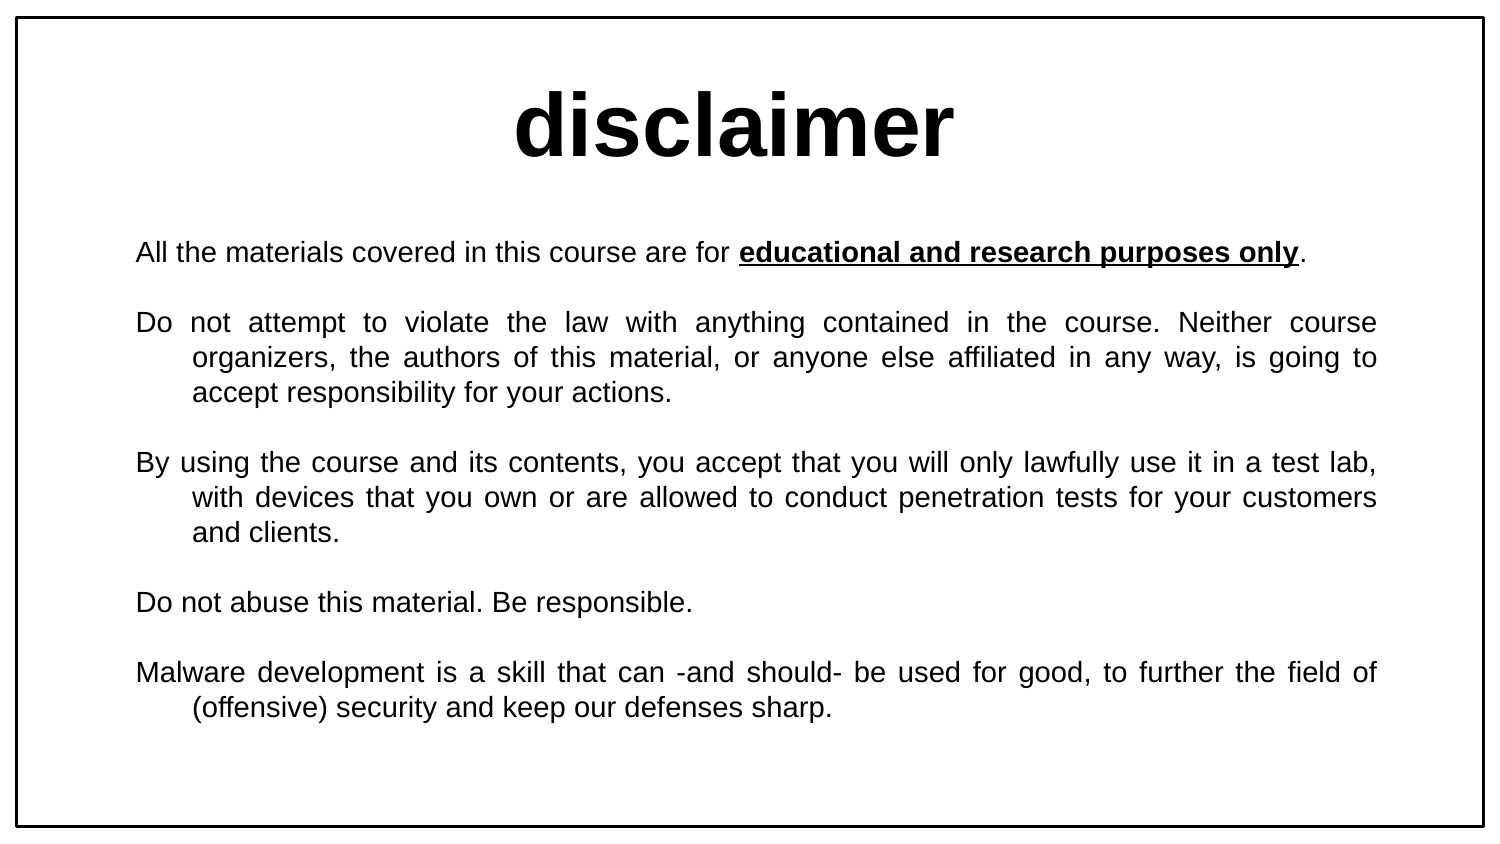

# disclaimer
All the materials covered in this course are for educational and research purposes only.

Do not attempt to violate the law with anything contained in the course. Neither course organizers, the authors of this material, or anyone else affiliated in any way, is going to accept responsibility for your actions.

By using the course and its contents, you accept that you will only lawfully use it in a test lab, with devices that you own or are allowed to conduct penetration tests for your customers and clients.

Do not abuse this material. Be responsible.

Malware development is a skill that can -and should- be used for good, to further the field of (offensive) security and keep our defenses sharp.